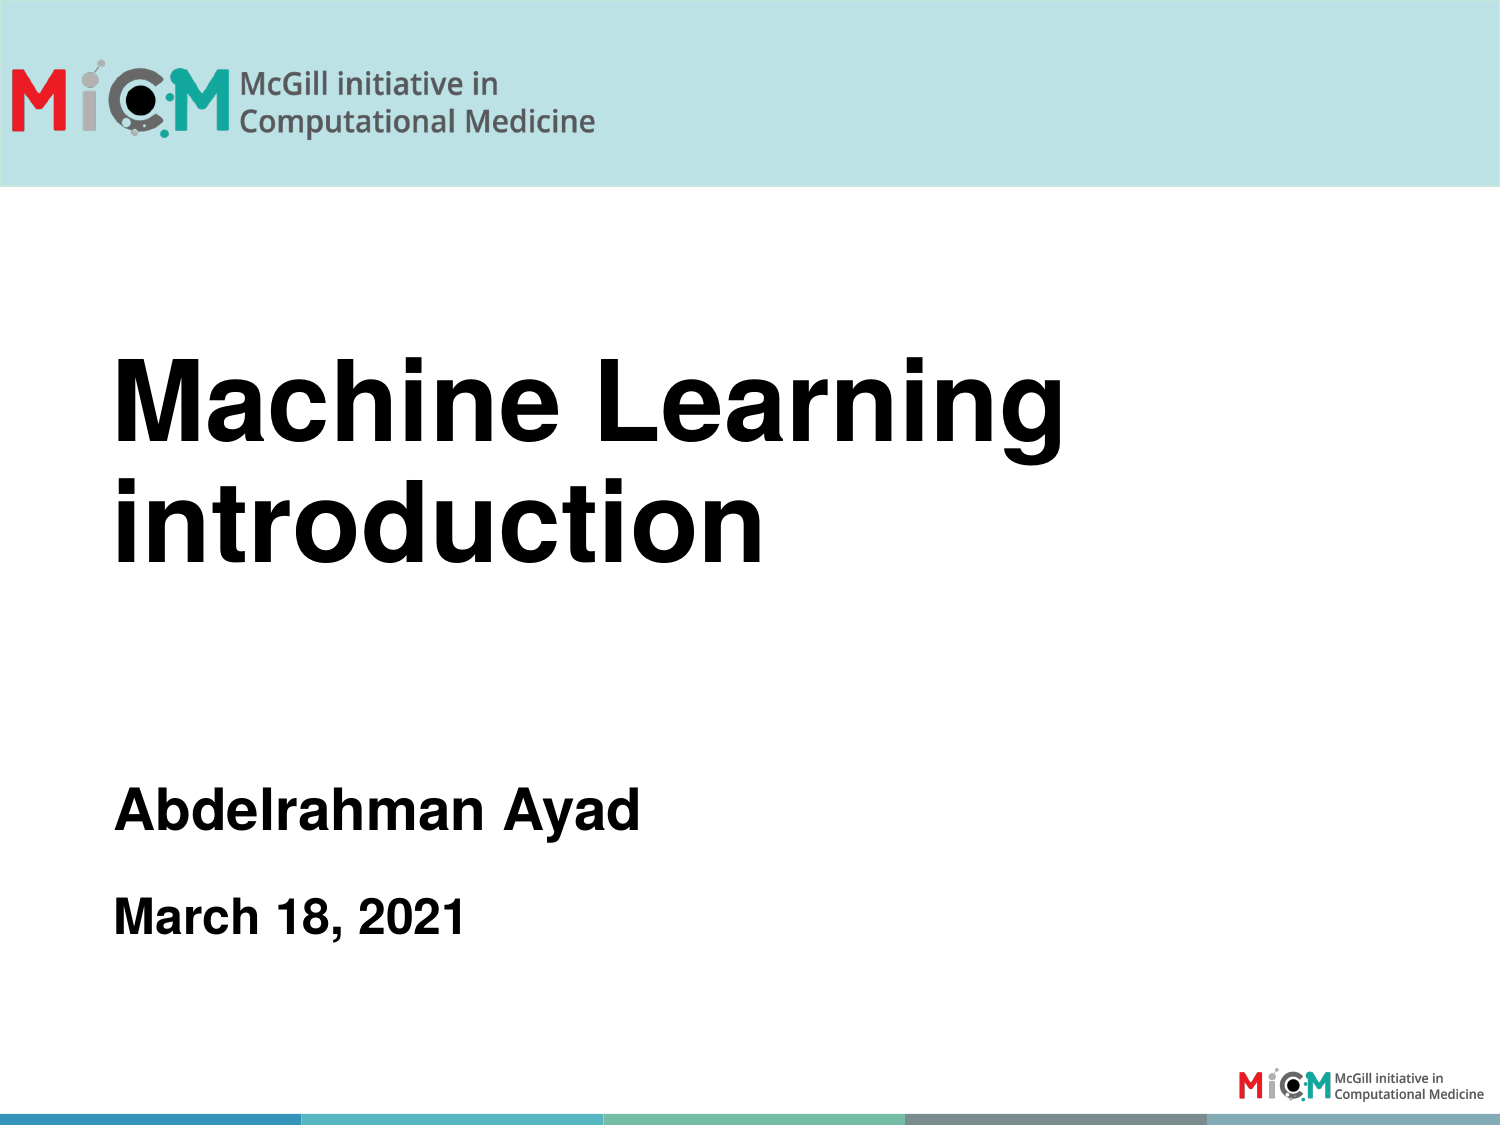

# Machine Learning introduction
Abdelrahman Ayad
March 18, 2021